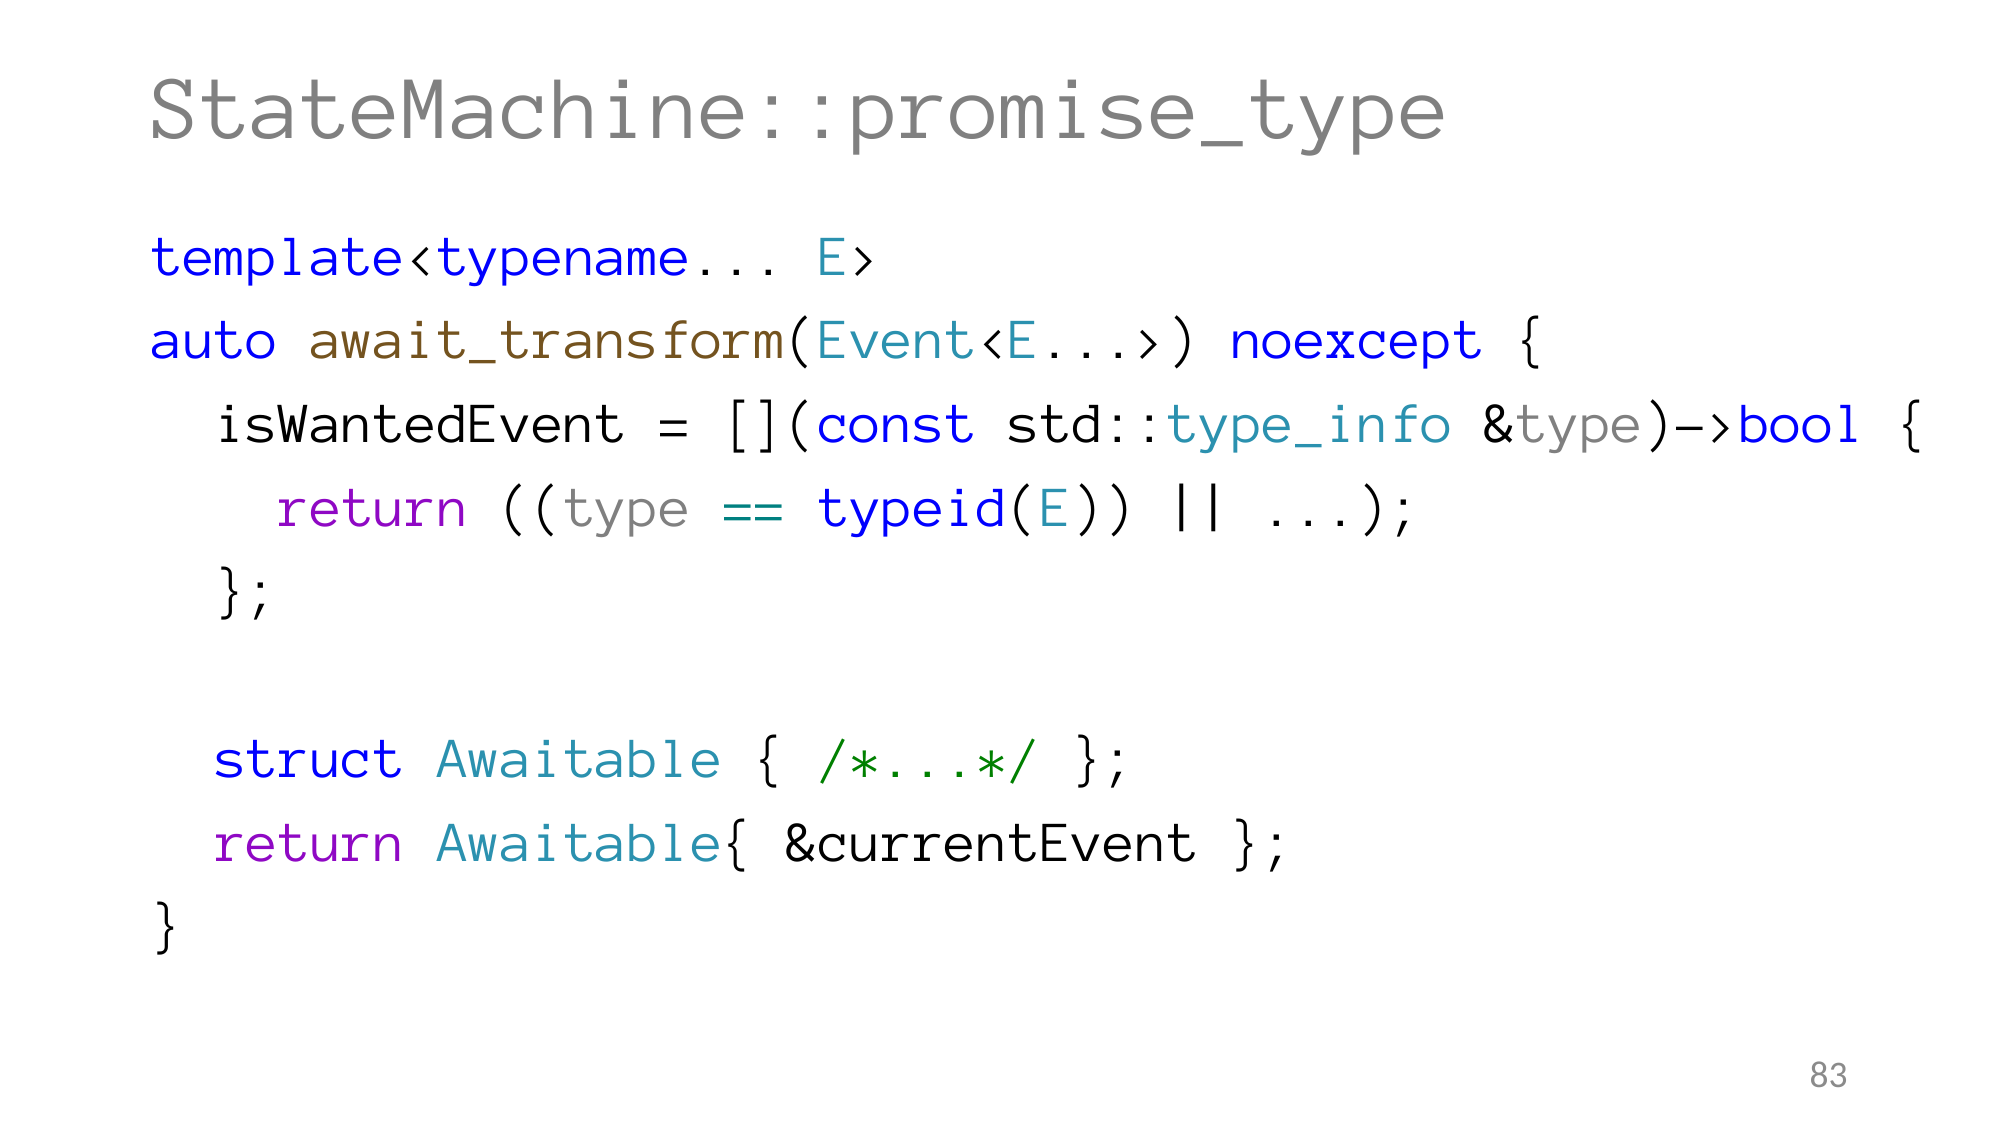

# StateMachine::promise_type
template<typename... E>
auto await_transform(Event<E...>) noexcept {
  isWantedEvent = [](const std::type_info &type)->bool {
    return ((type == typeid(E)) || ...);
  };

  struct Awaitable { /*...*/ };
  return Awaitable{ &currentEvent };
}
83